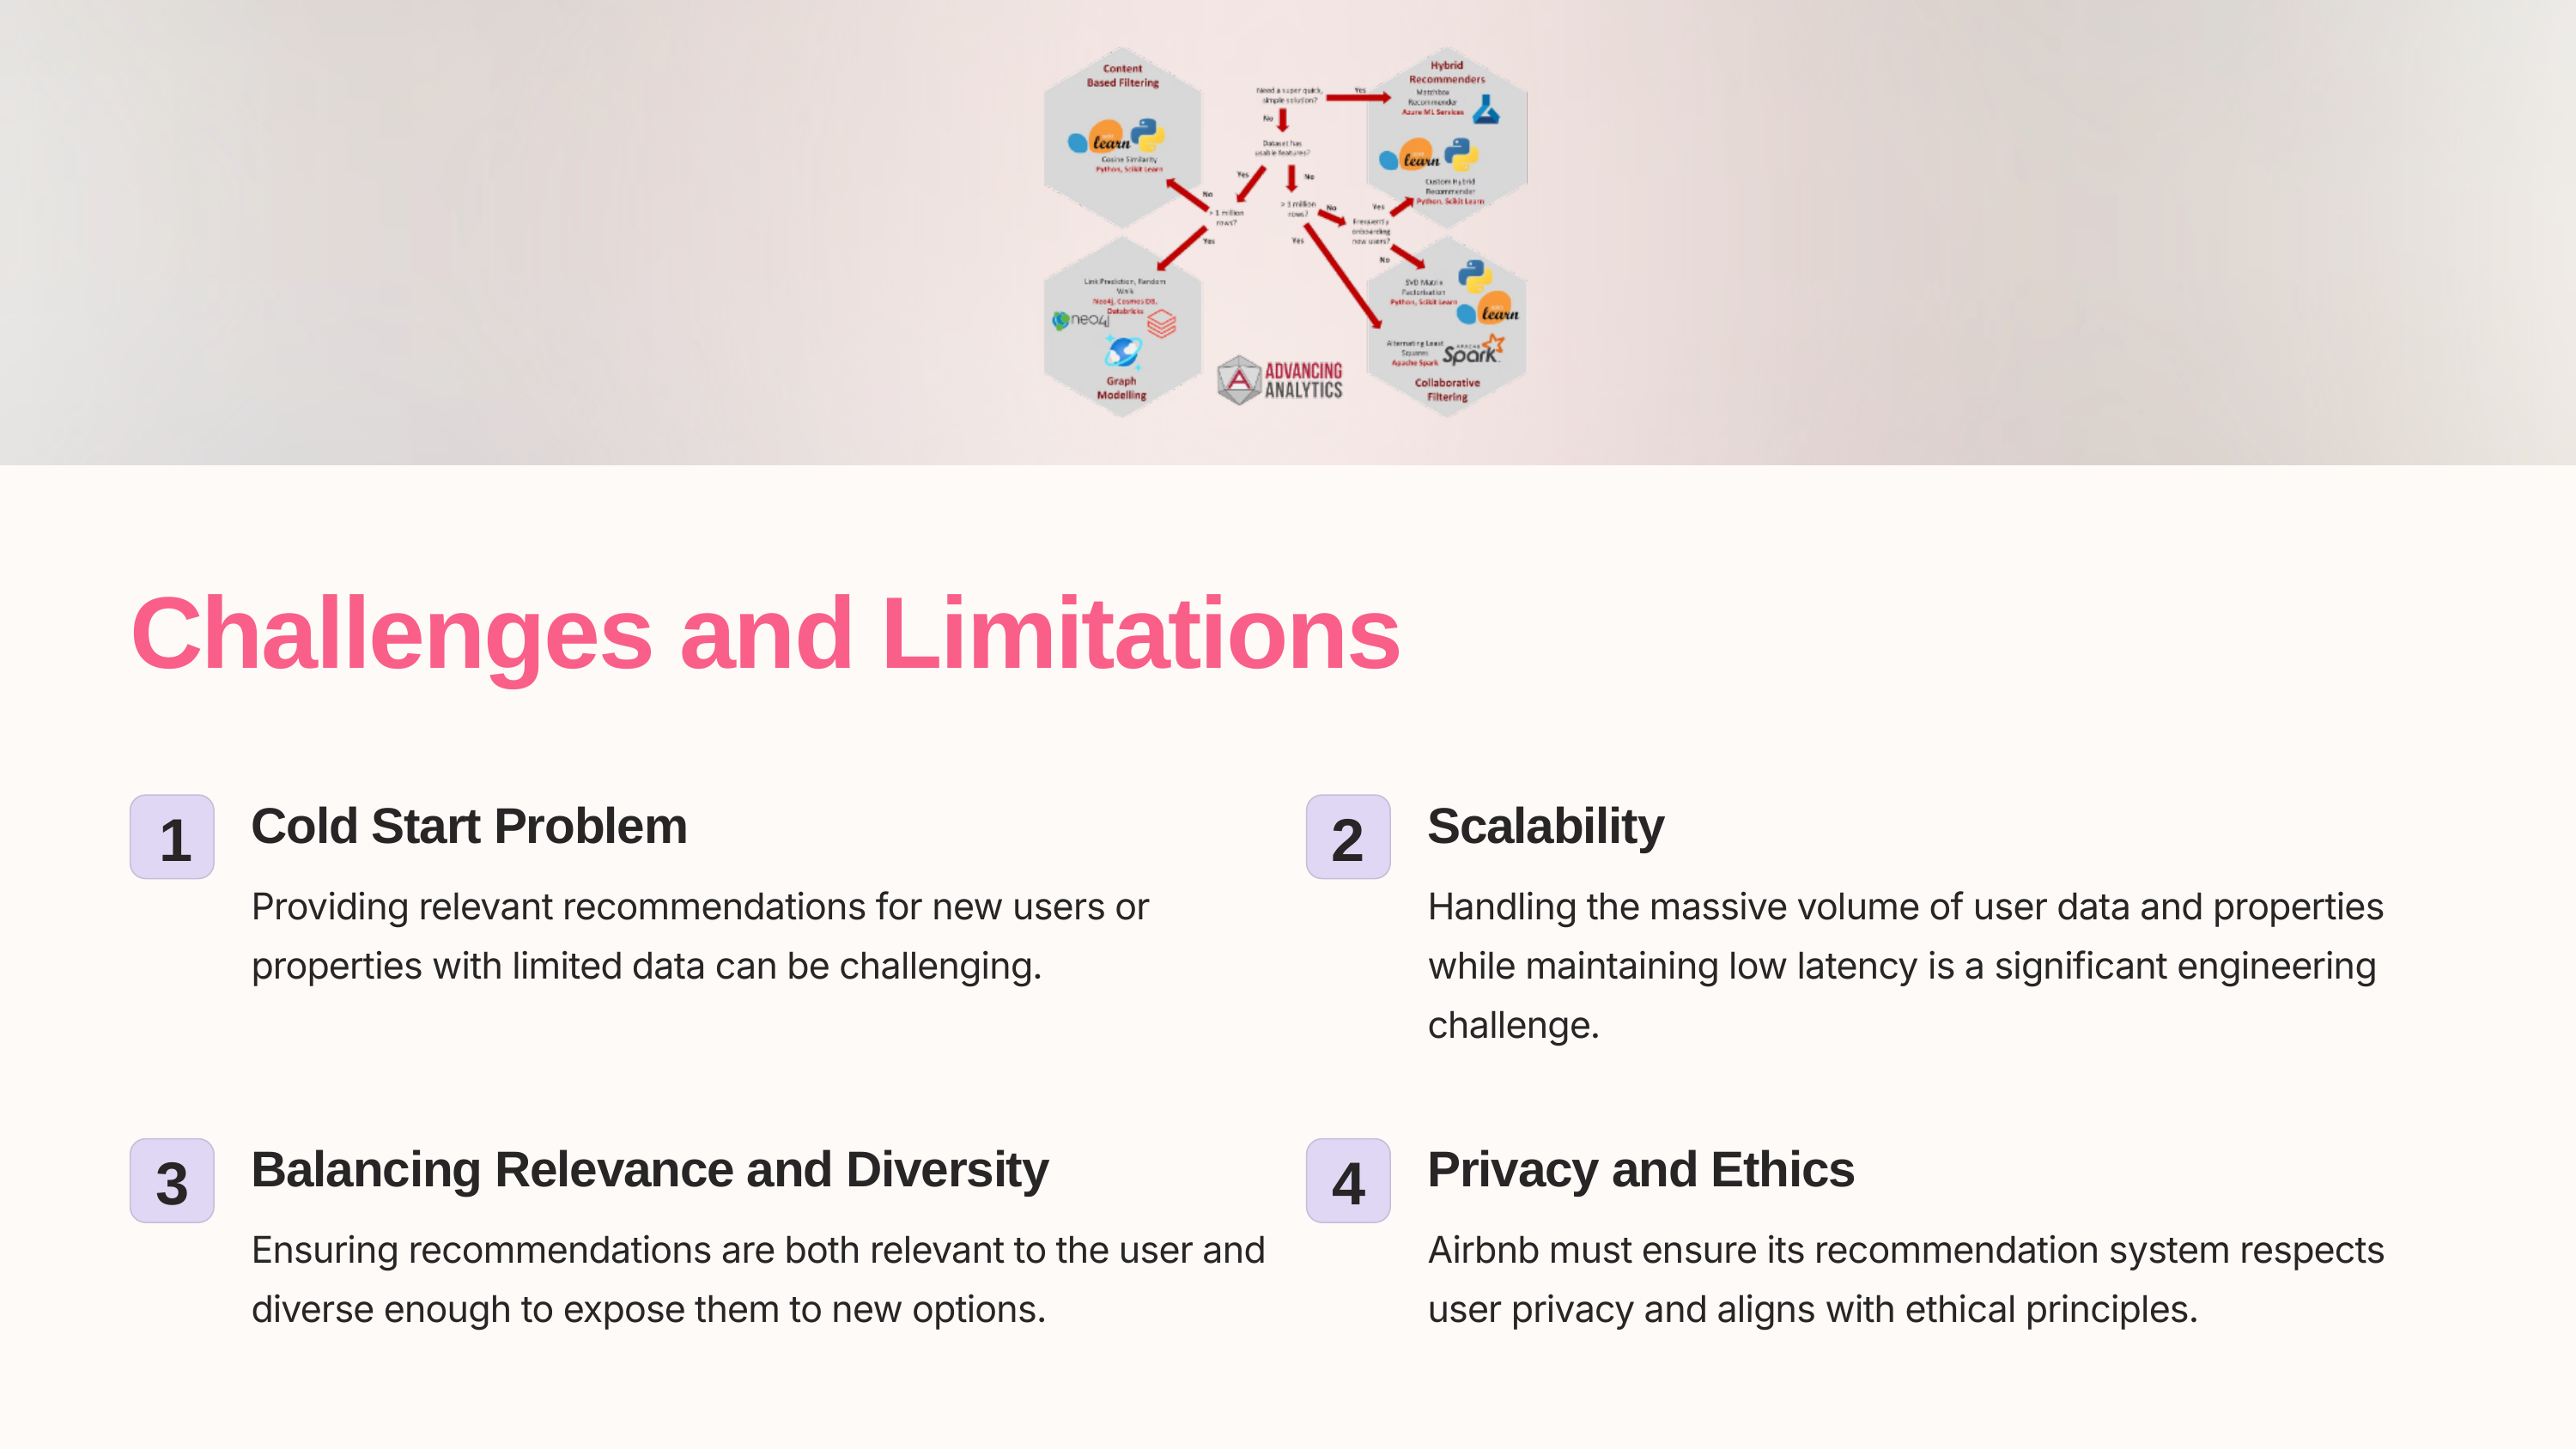

Challenges and Limitations
Cold Start Problem
Scalability

1
2
Providing relevant recommendations for new users or properties with limited data can be challenging.
Handling the massive volume of user data and properties while maintaining low latency is a significant engineering challenge.
Balancing Relevance and Diversity
Privacy and Ethics

3
4
Ensuring recommendations are both relevant to the user and diverse enough to expose them to new options.
Airbnb must ensure its recommendation system respects user privacy and aligns with ethical principles.